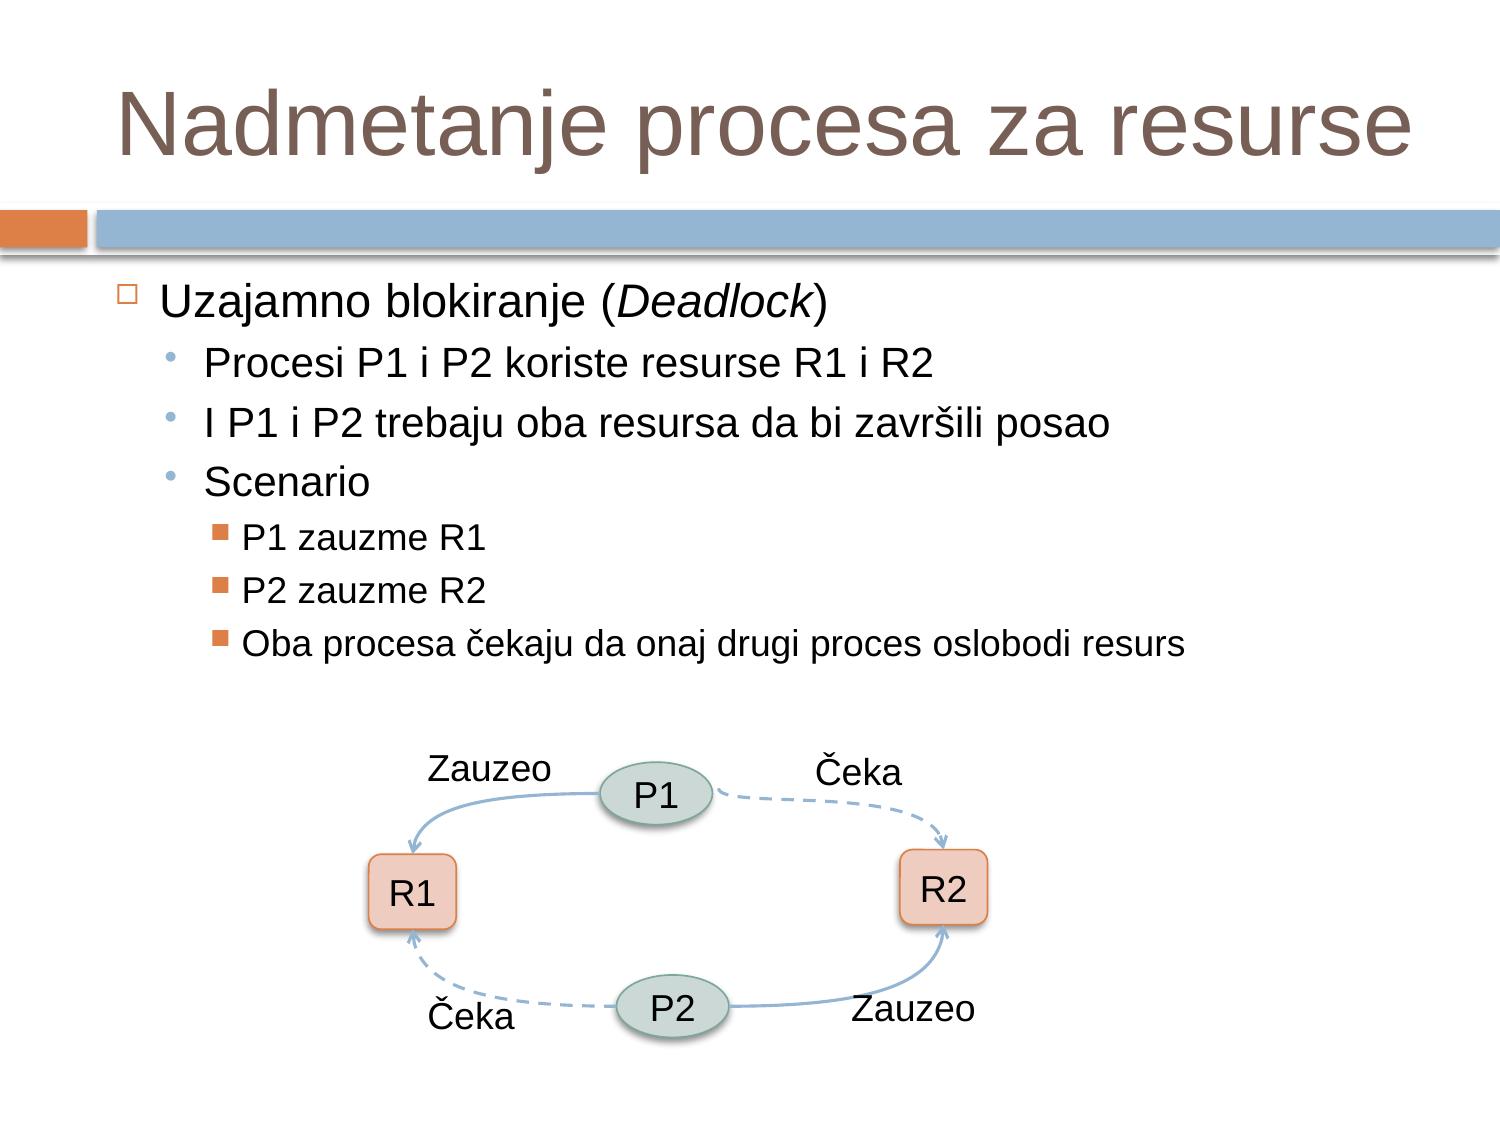

# Nadmetanje procesa za resurse
Uzajamno blokiranje (Deadlock)
Procesi P1 i P2 koriste resurse R1 i R2
I P1 i P2 trebaju oba resursa da bi završili posao
Scenario
P1 zauzme R1
P2 zauzme R2
Oba procesa čekaju da onaj drugi proces oslobodi resurs

Zauzeo
Čeka
P1
R2
R1
P2
Zauzeo
Čeka